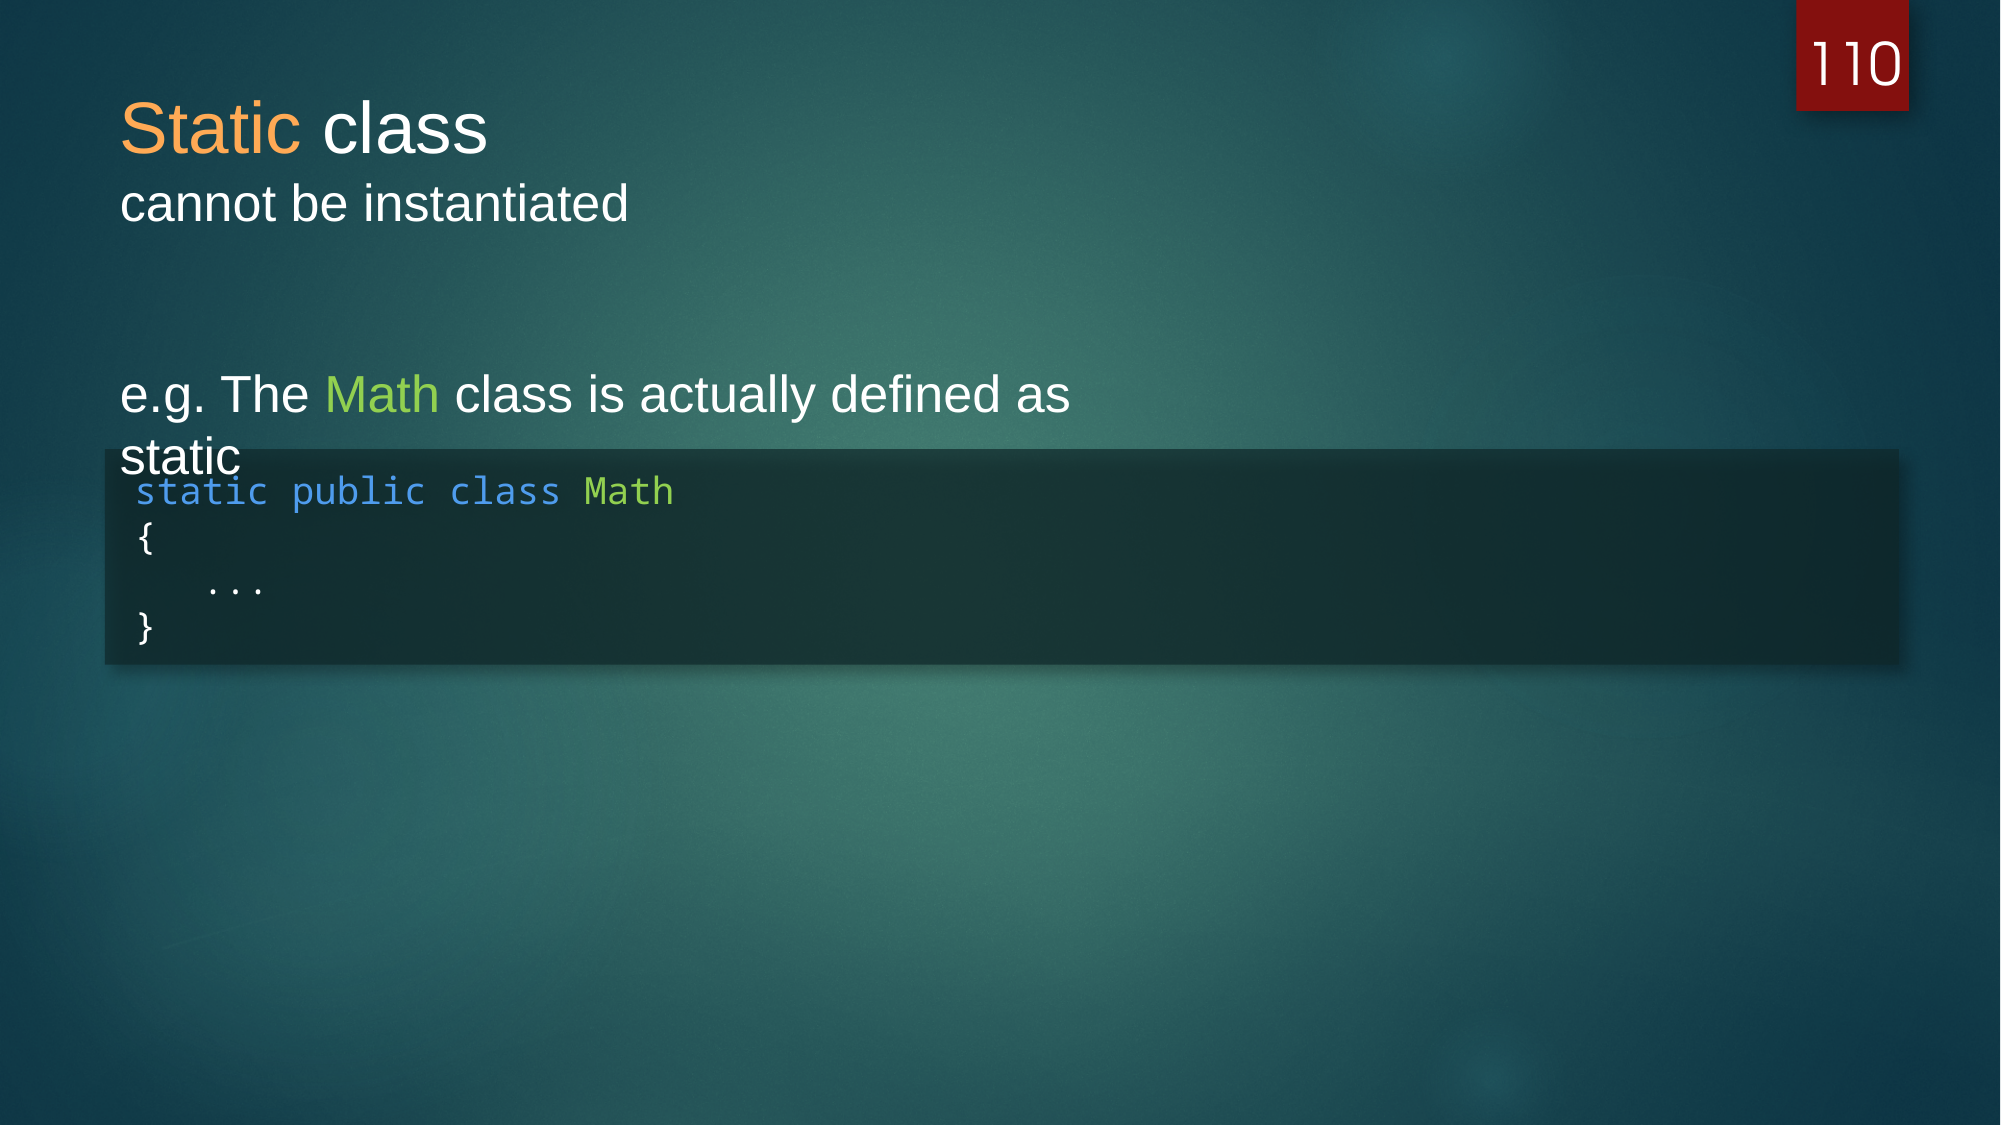

110
Static class

cannot be instantiated
e.g. The Math class is actually defined as static
static public class Math
{
   ...
}